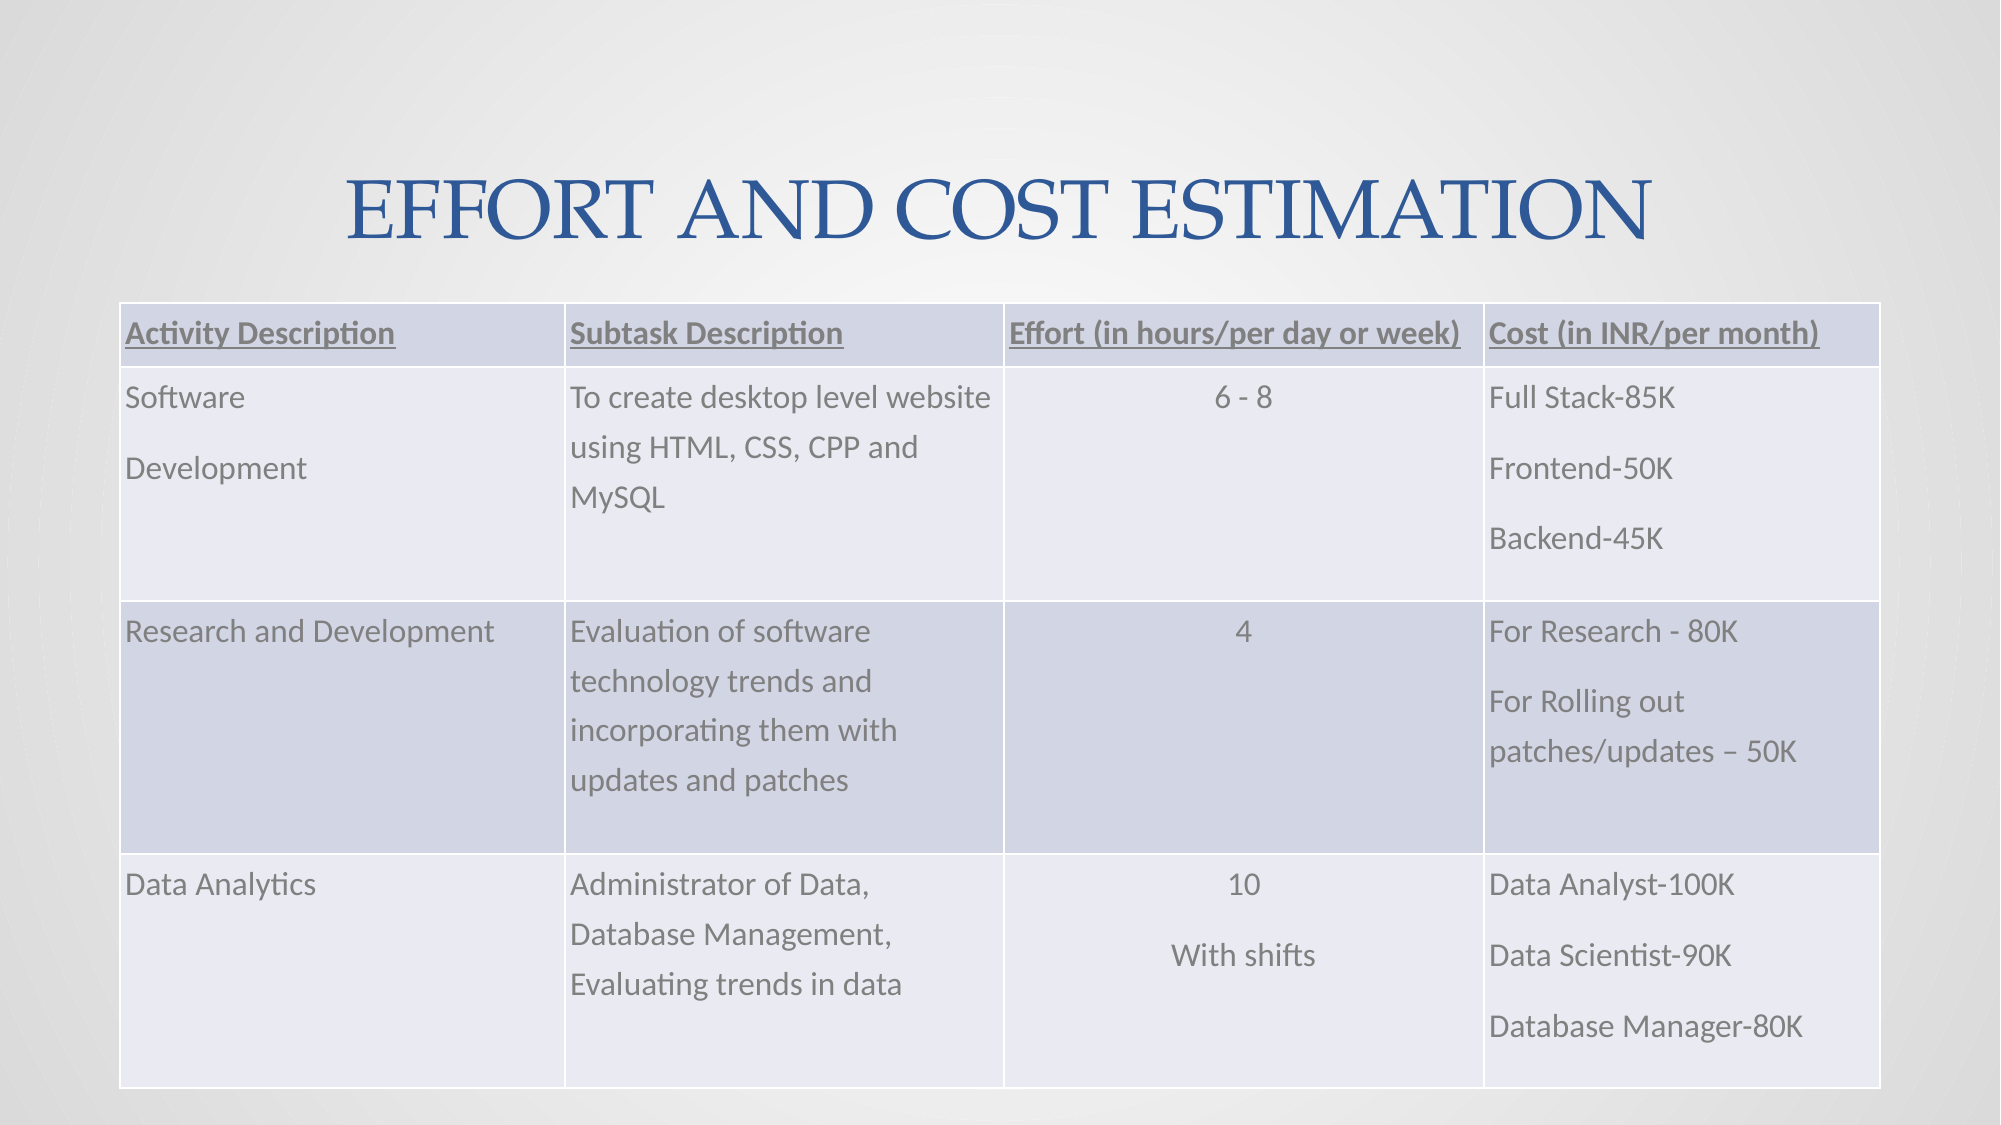

# EFFORT AND COST ESTIMATION
| Activity Description | Subtask Description | Effort (in hours/per day or week) | Cost (in INR/per month) |
| --- | --- | --- | --- |
| Software Development | To create desktop level website using HTML, CSS, CPP and MySQL | 6 - 8 | Full Stack-85K Frontend-50K Backend-45K |
| Research and Development | Evaluation of software technology trends and incorporating them with updates and patches | 4 | For Research - 80K For Rolling out patches/updates – 50K |
| Data Analytics | Administrator of Data, Database Management, Evaluating trends in data | 10 With shifts | Data Analyst-100K Data Scientist-90K Database Manager-80K |